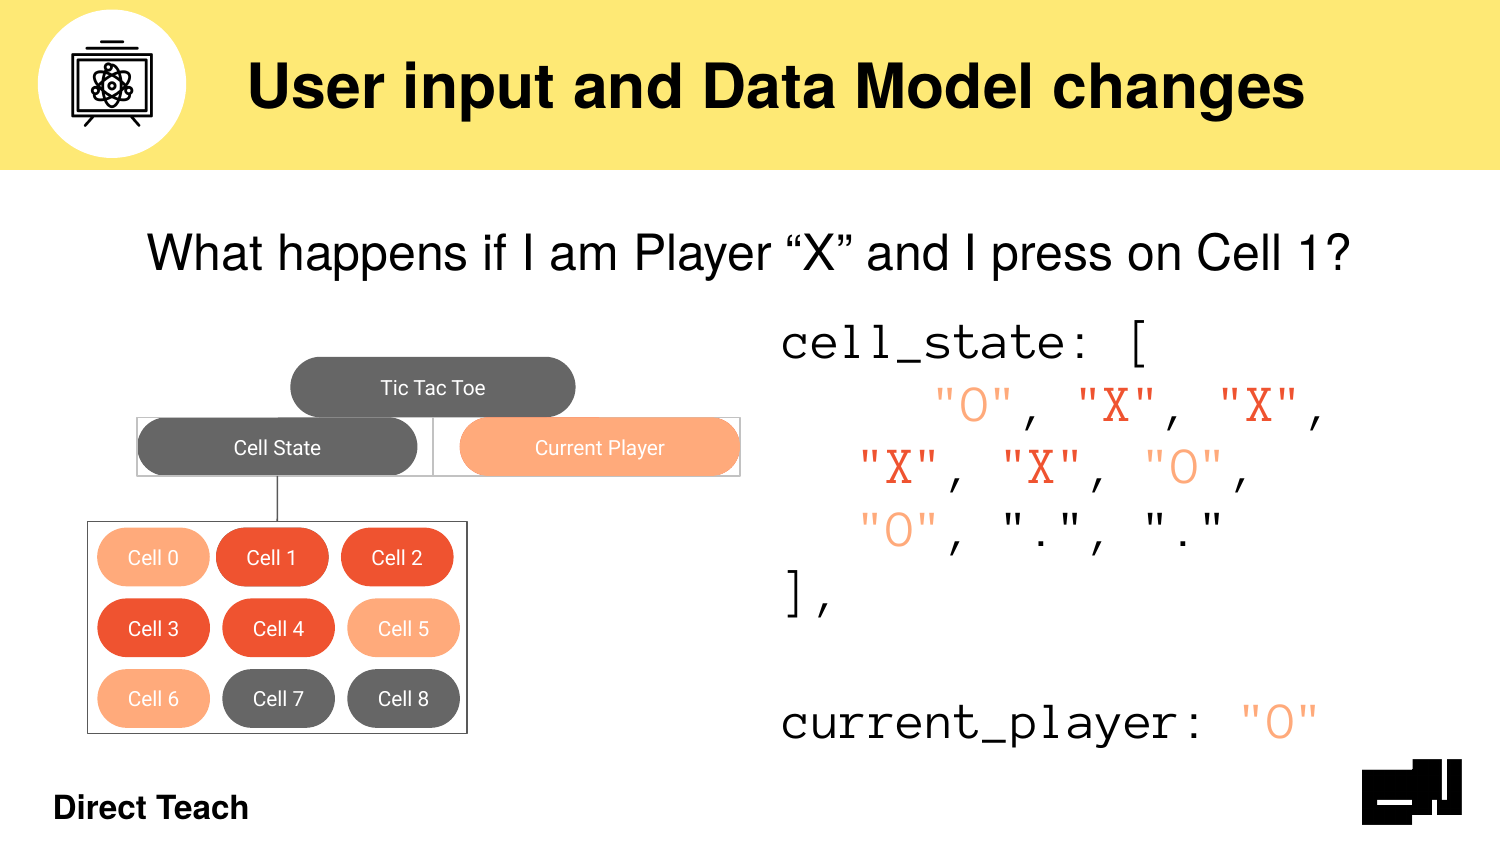

# User input and Data Model changes
What happens if I am Player “X” and I press on Cell 1?
cell_state: [
	"O", ".", "X",
"X", "X", "O",
"O", ".", "."
],
current_player: "X"

cell_state: [
	"O", "X", "X",
"X", "X", "O",
"O", ".", "."
],

Tic Tac Toe
Cell State
Current Player
Current Player

Cell 0
Cell 1
Cell 2
Cell 3
Cell 4
Cell 5
Cell 6
Cell 7
Cell 8
Cell 1
current_player: "O"